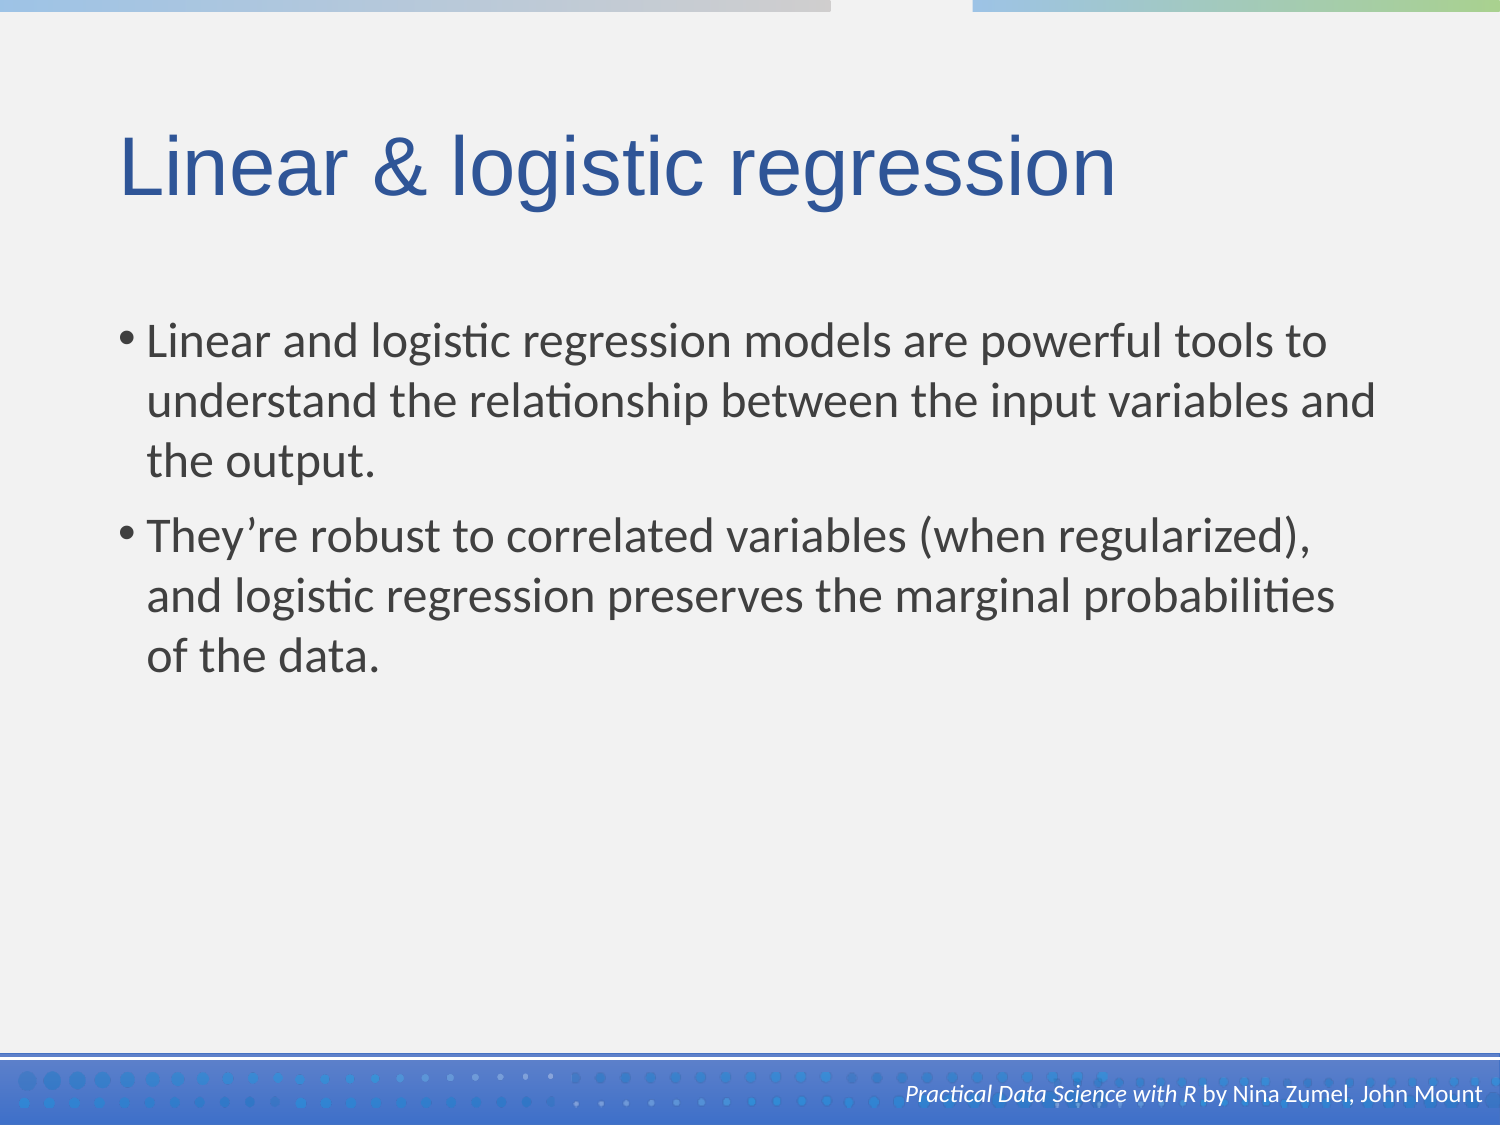

# Linear & logistic regression
Linear and logistic regression models are powerful tools to understand the relationship between the input variables and the output.
They’re robust to correlated variables (when regularized), and logistic regression preserves the marginal probabilities of the data.
Practical Data Science with R by Nina Zumel, John Mount